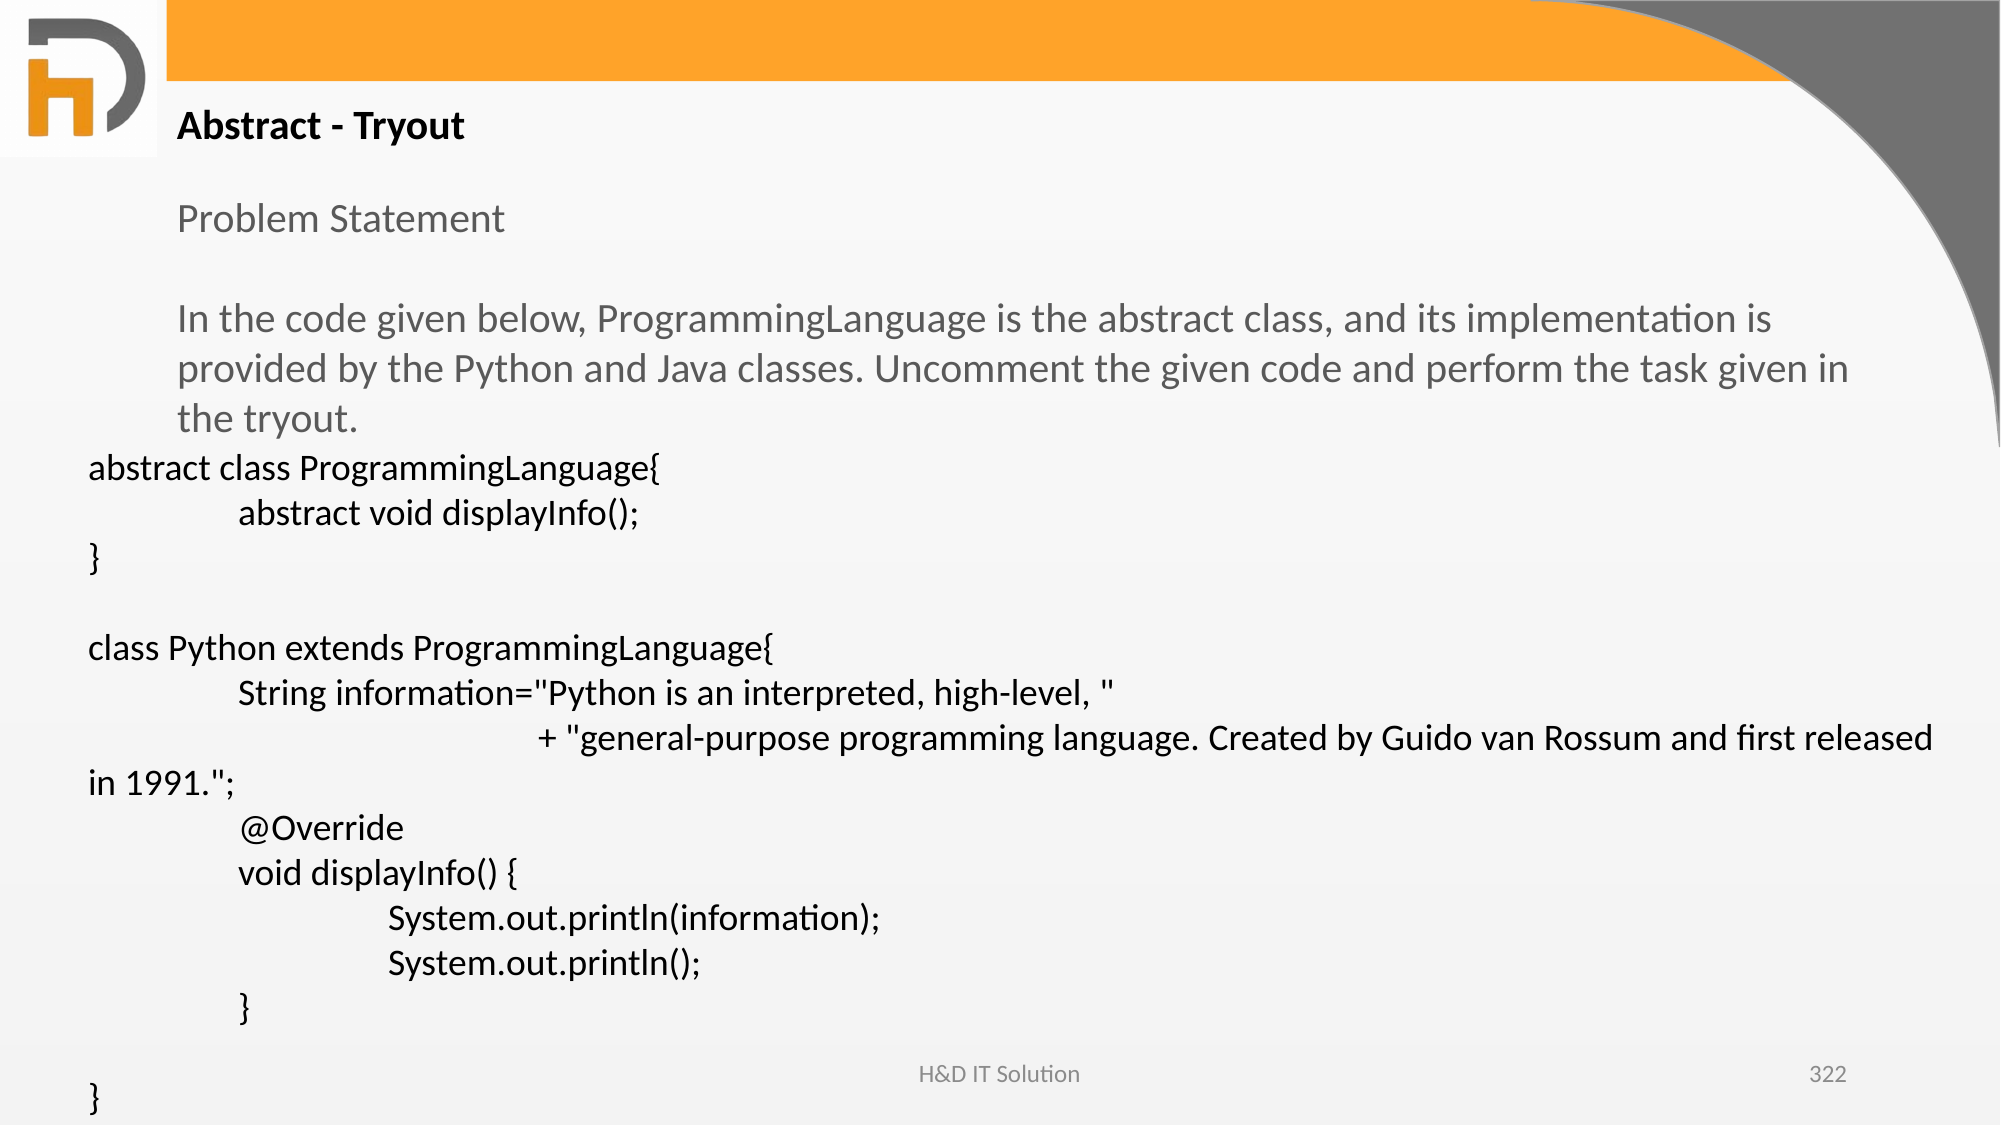

Abstract - Tryout
Problem Statement

In the code given below, ProgrammingLanguage is the abstract class, and its implementation is provided by the Python and Java classes. Uncomment the given code and perform the task given in the tryout.
abstract class ProgrammingLanguage{
	abstract void displayInfo();
}

class Python extends ProgrammingLanguage{
	String information="Python is an interpreted, high-level, "
			+ "general-purpose programming language. Created by Guido van Rossum and first released in 1991.";
	@Override
	void displayInfo() {
		System.out.println(information);
		System.out.println();
	}

}

H&D IT Solution
322